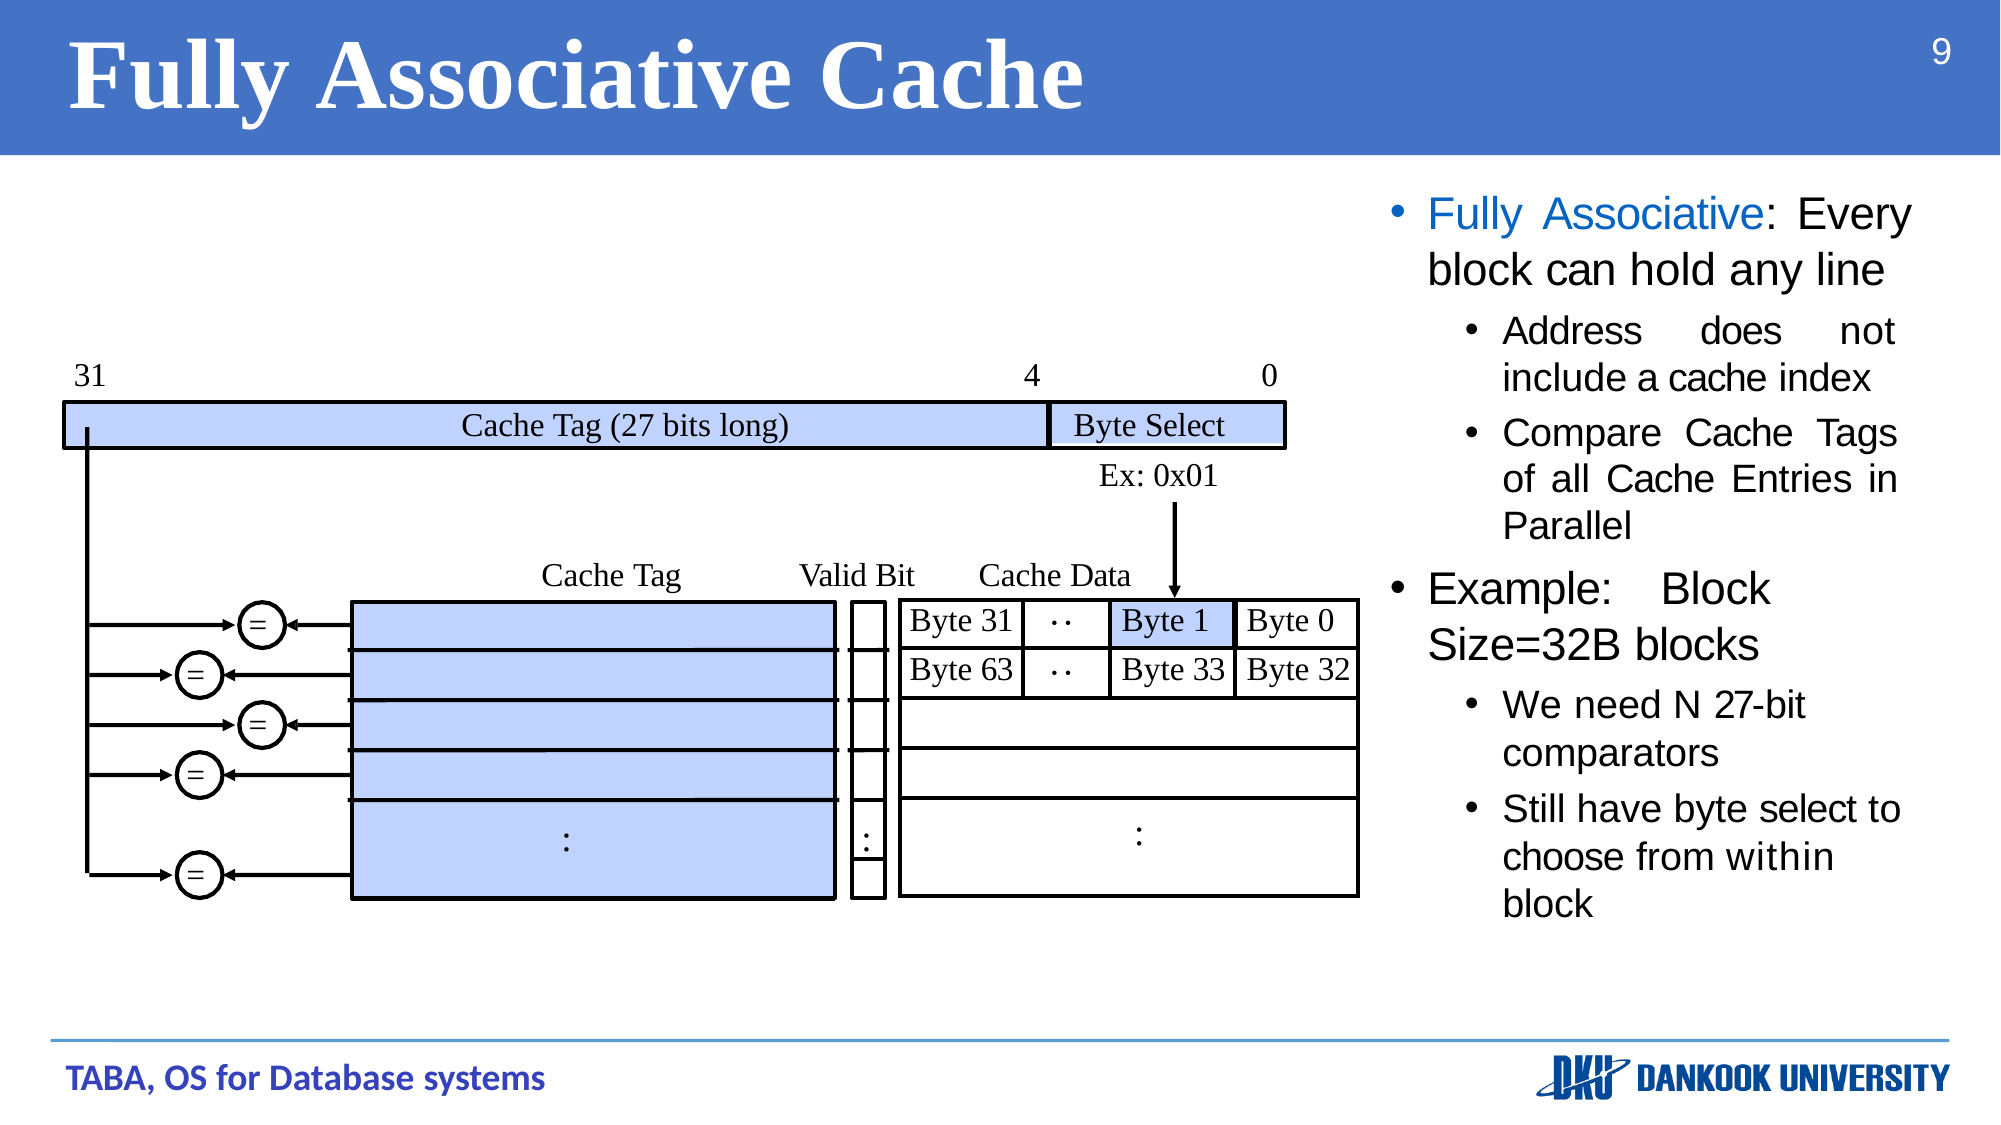

# Fully Associative Cache
9
Fully Associative: Every block can hold any line
Address does not include a cache index
Compare Cache Tags of all Cache Entries in Parallel
Example: Block Size=32B blocks
We need N 27-bit comparators
Still have byte select to choose from within block
31
4
0

Cache Tag (27 bits long)

Byte Select

Ex: 0x01

Cache Tag
Valid Bit
Cache Data

| Byte 31 | : | Byte 1 | Byte 0 |
| --- | --- | --- | --- |
| Byte 63 | : | Byte 33 | Byte 32 |
|  |  |  |  |
|  |  |  |  |
| : |  |  |  |
=

=

=
=
:
:
=
TABA, OS for Database systems